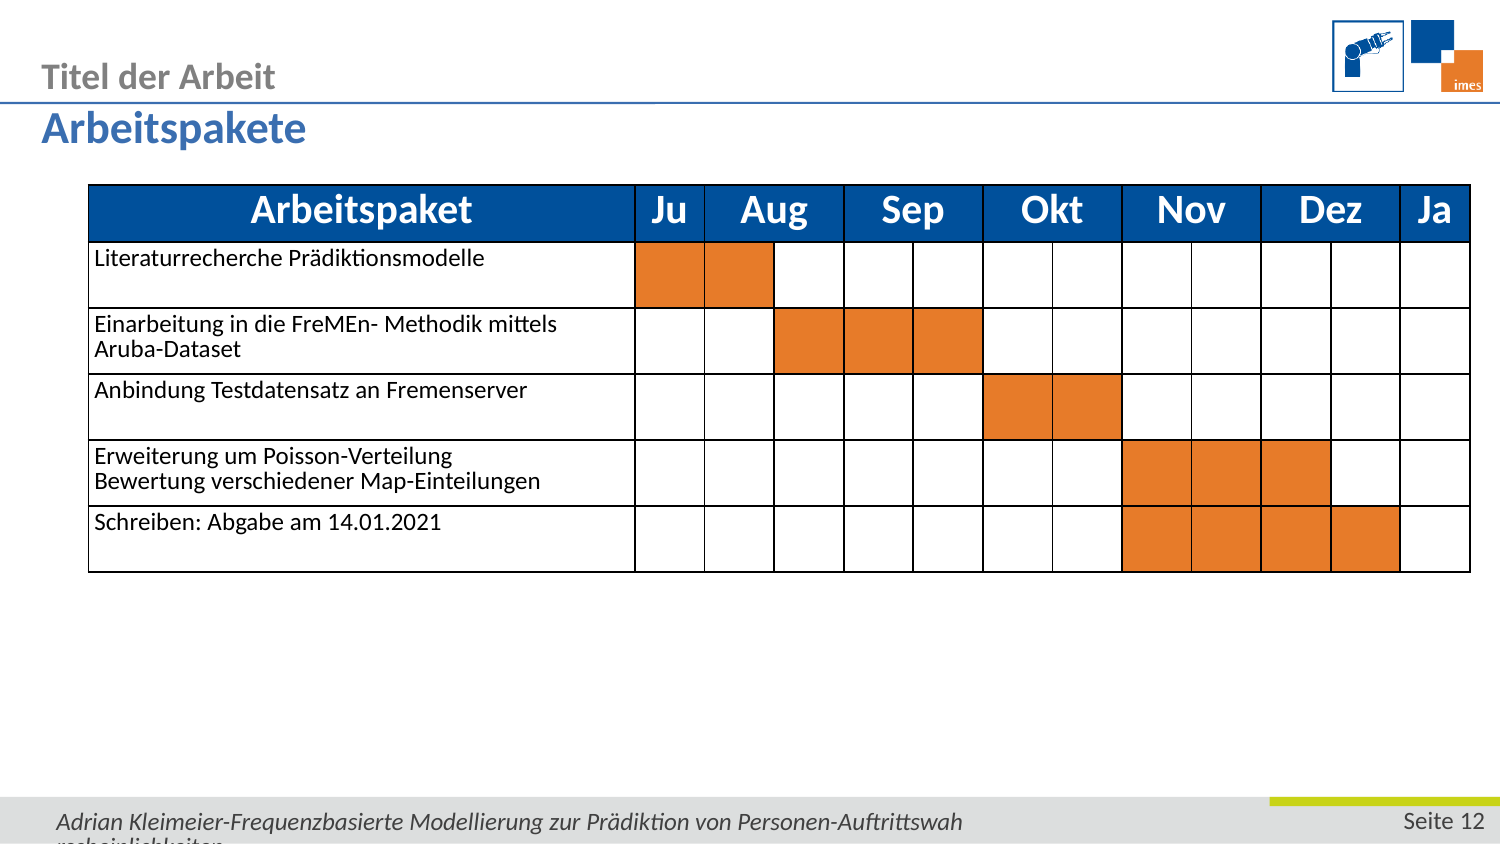

Titel der Arbeit
# Arbeitspakete
| Arbeitspaket | Ju | Aug |  | Sep |  | Okt |  | Nov |  | Dez |  | Ja |
| --- | --- | --- | --- | --- | --- | --- | --- | --- | --- | --- | --- | --- |
| Literaturrecherche Prädiktionsmodelle |  |  |  |  |  |  |  |  |  |  |  |  |
| Einarbeitung in die FreMEn- Methodik mittels Aruba-Dataset |  |  |  |  |  |  |  |  |  |  |  |  |
| Anbindung Testdatensatz an Fremenserver |  |  |  |  |  |  |  |  |  |  |  |  |
| Erweiterung um Poisson-Verteilung Bewertung verschiedener Map-Einteilungen |  |  |  |  |  |  |  |  |  |  |  |  |
| Schreiben: Abgabe am 14.01.2021 |  |  |  |  |  |  |  |  |  |  |  |  |

Adrian Kleimeier-Frequenzbasierte Modellierung zur Prädiktion von Personen-Auftrittswahrscheinlichkeiten